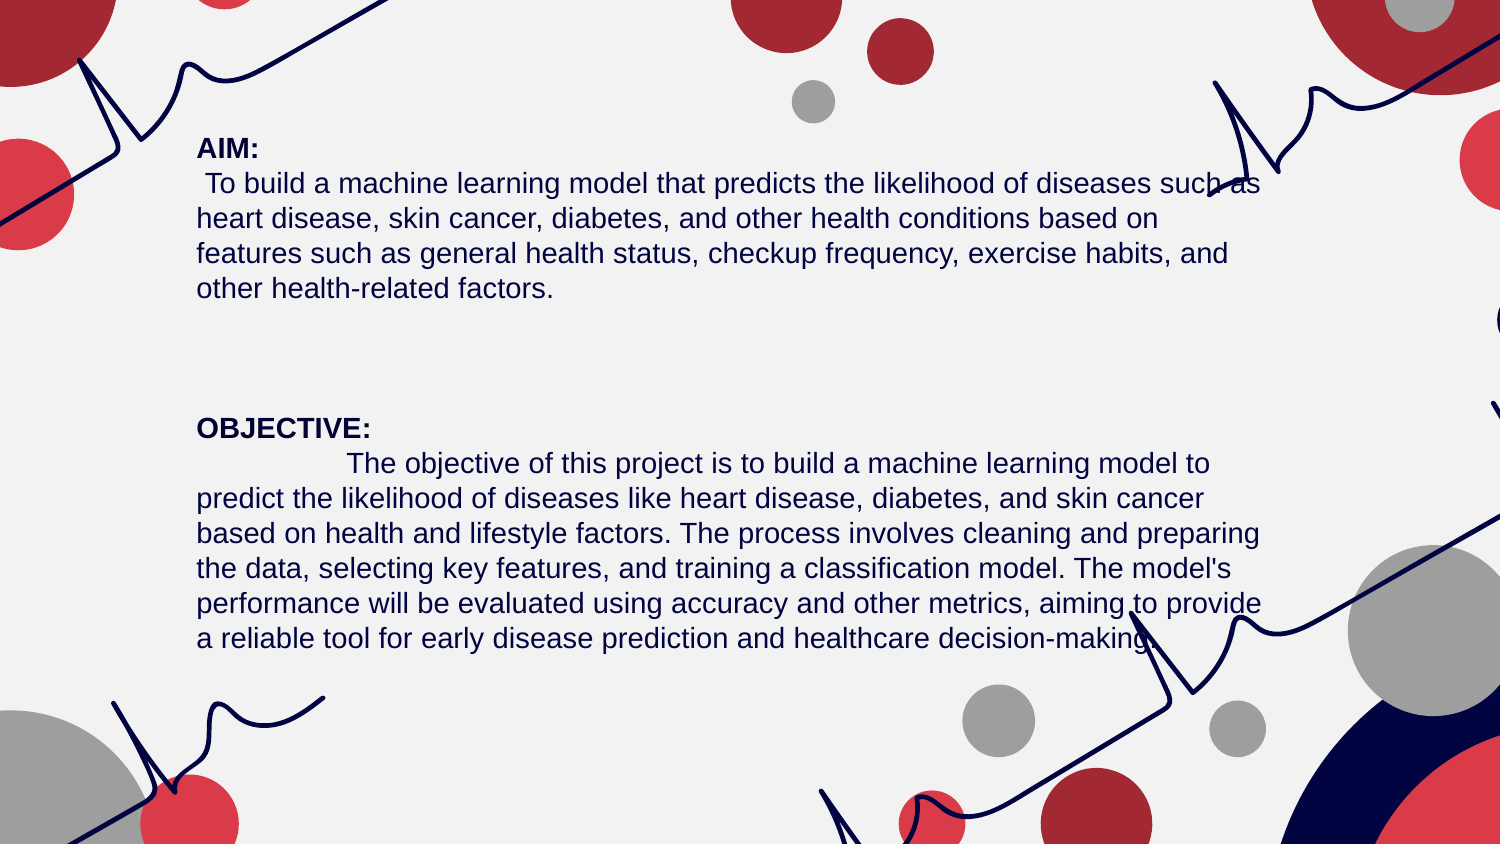

AIM:
 To build a machine learning model that predicts the likelihood of diseases such as heart disease, skin cancer, diabetes, and other health conditions based on features such as general health status, checkup frequency, exercise habits, and other health-related factors.

OBJECTIVE:
	The objective of this project is to build a machine learning model to predict the likelihood of diseases like heart disease, diabetes, and skin cancer based on health and lifestyle factors. The process involves cleaning and preparing the data, selecting key features, and training a classification model. The model's performance will be evaluated using accuracy and other metrics, aiming to provide a reliable tool for early disease prediction and healthcare decision-making.